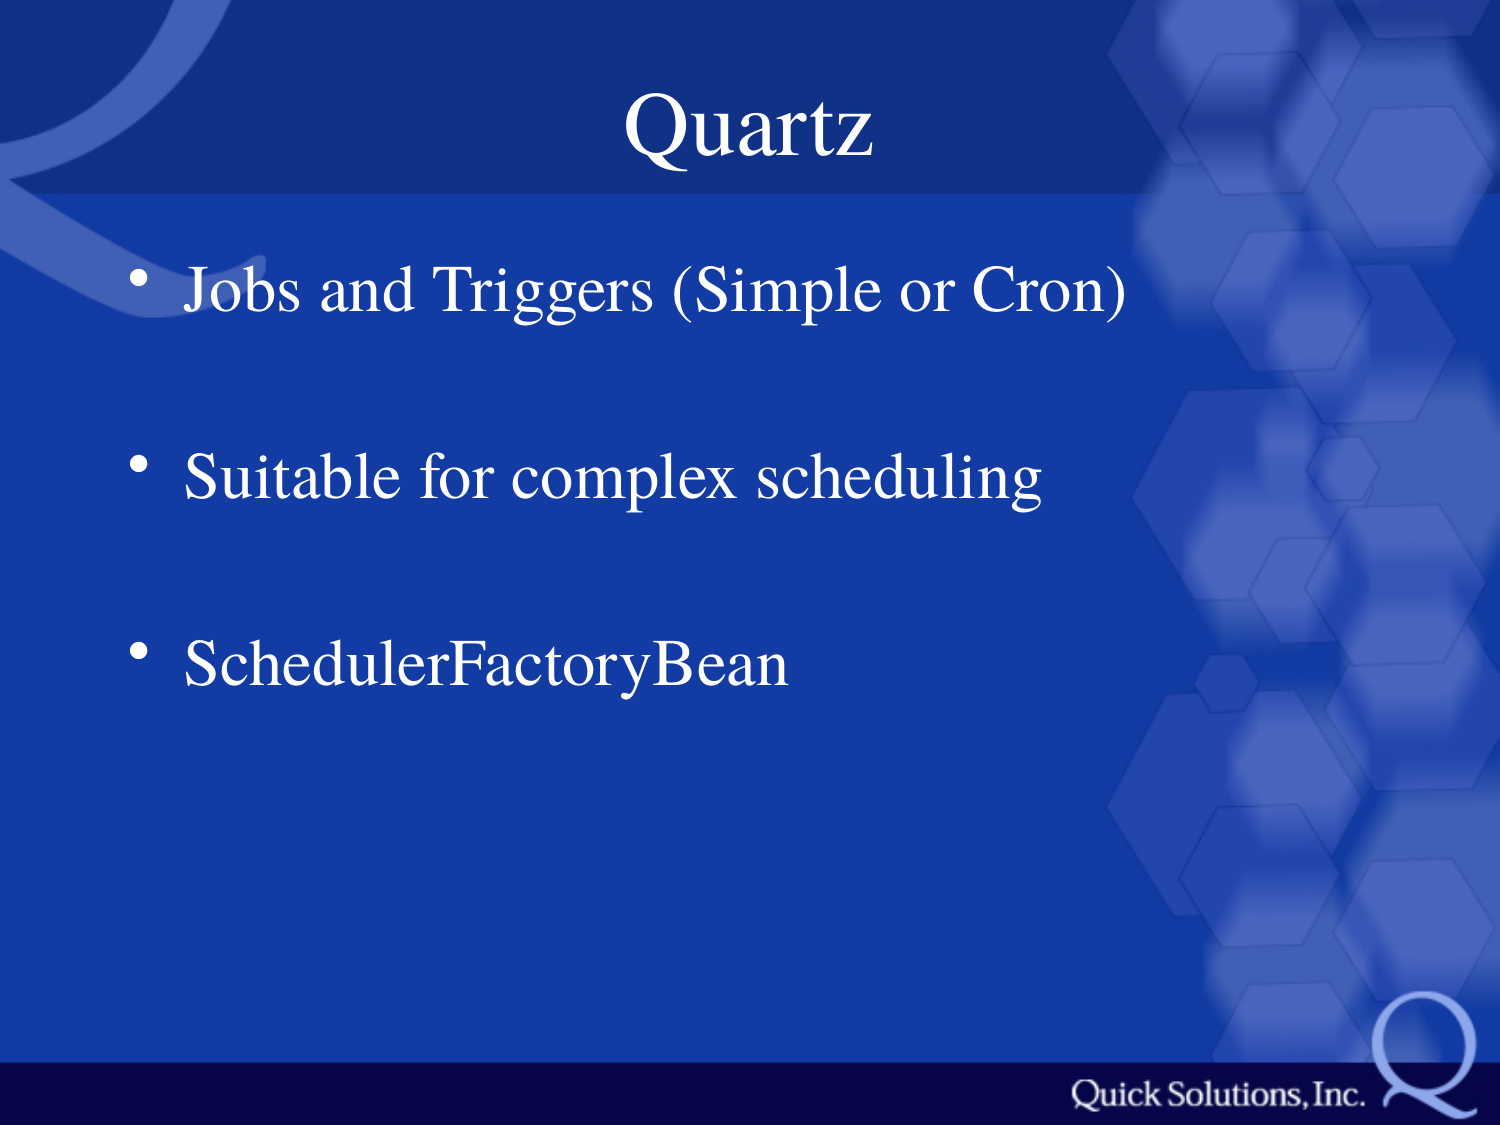

# Quartz
Jobs and Triggers (Simple or Cron)

Suitable for complex scheduling

SchedulerFactoryBean